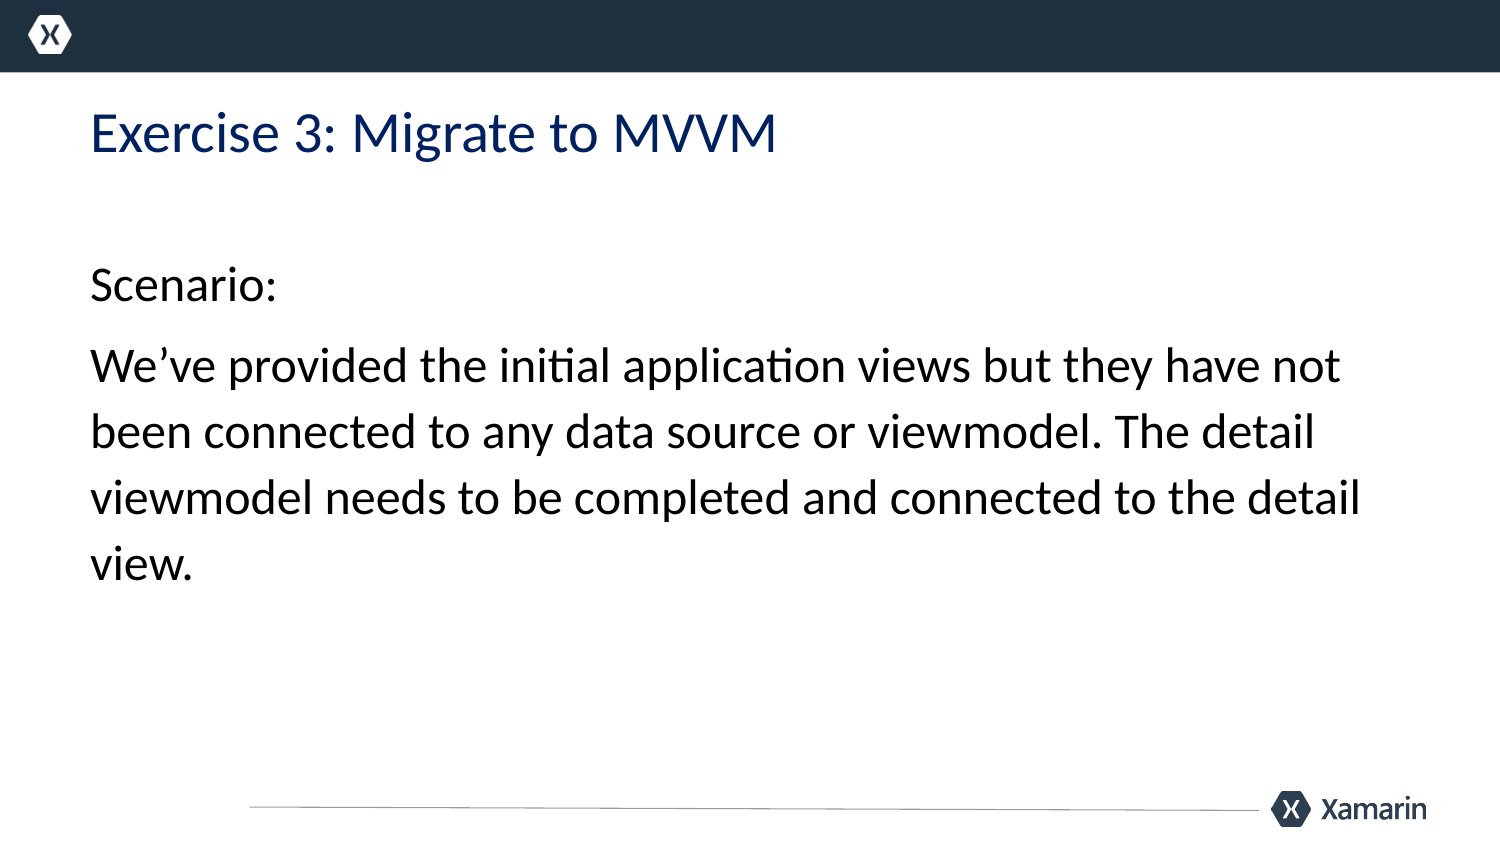

# Exercise 3: Migrate to MVVM
Scenario:
We’ve provided the initial application views but they have not been connected to any data source or viewmodel. The detail viewmodel needs to be completed and connected to the detail view.